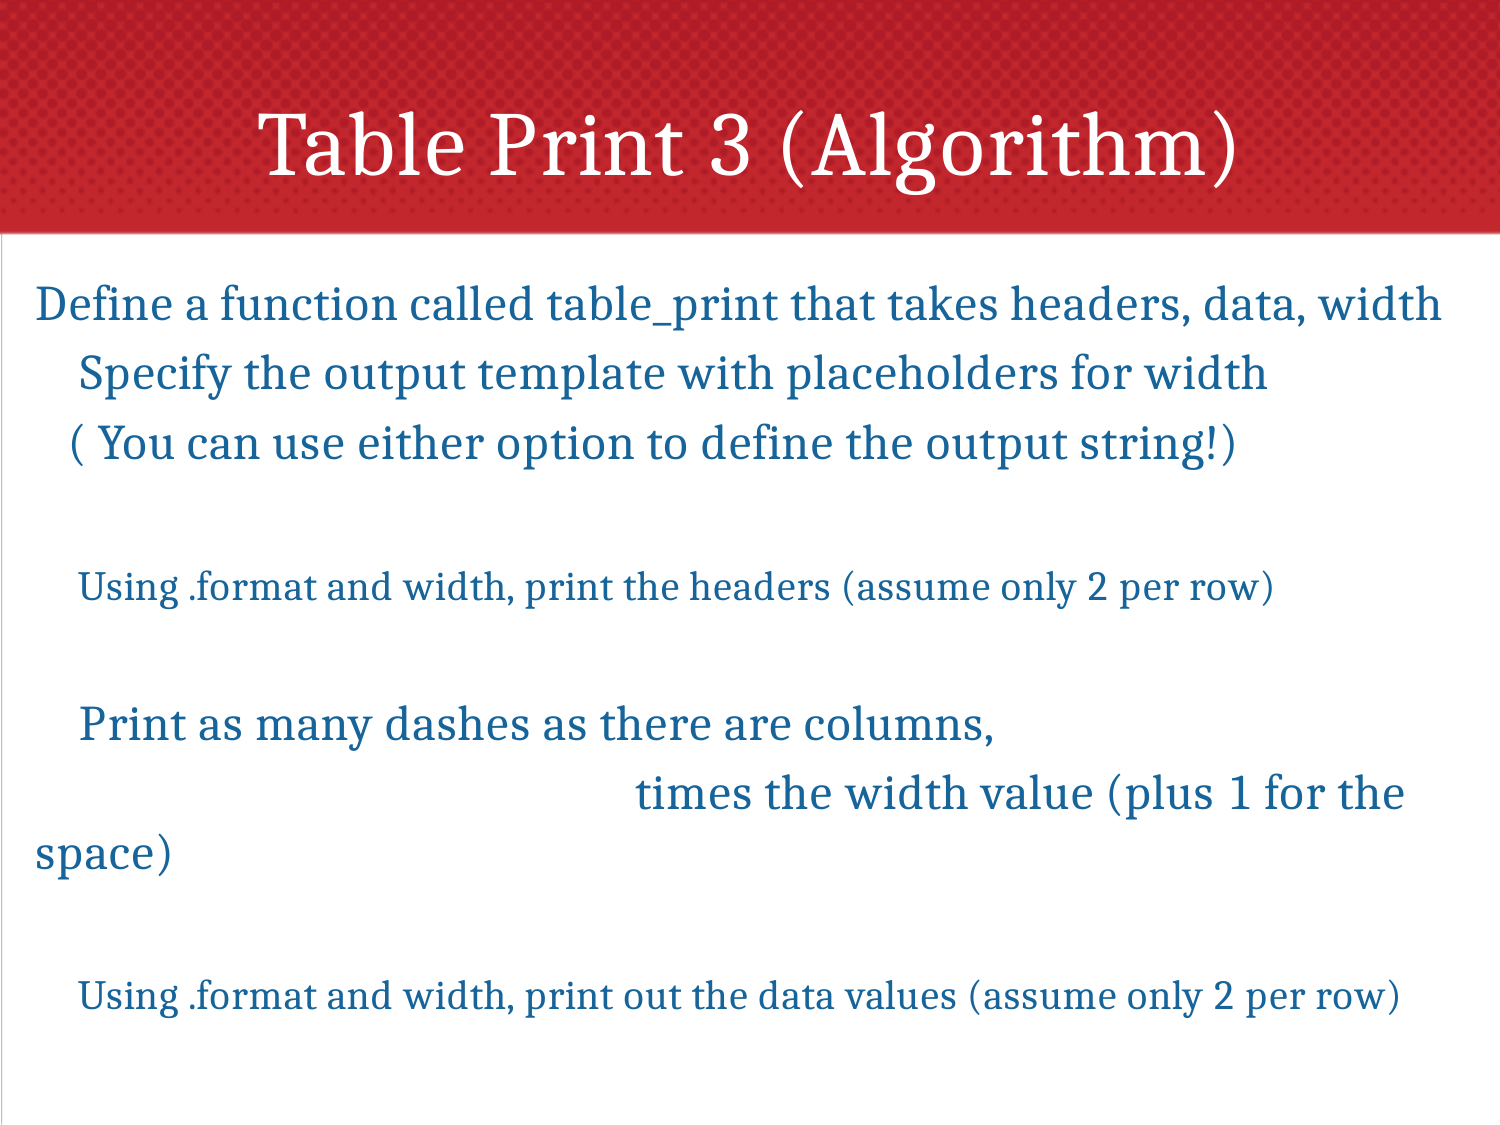

# Table Print 3 (Algorithm)
Define a function called table_print that takes headers, data, width
    Specify the output template with placeholders for width
   ( You can use either option to define the output string!)

    Using .format and width, print the headers (assume only 2 per row)

    Print as many dashes as there are columns,
    				times the width value (plus 1 for the space)

    Using .format and width, print out the data values (assume only 2 per row)